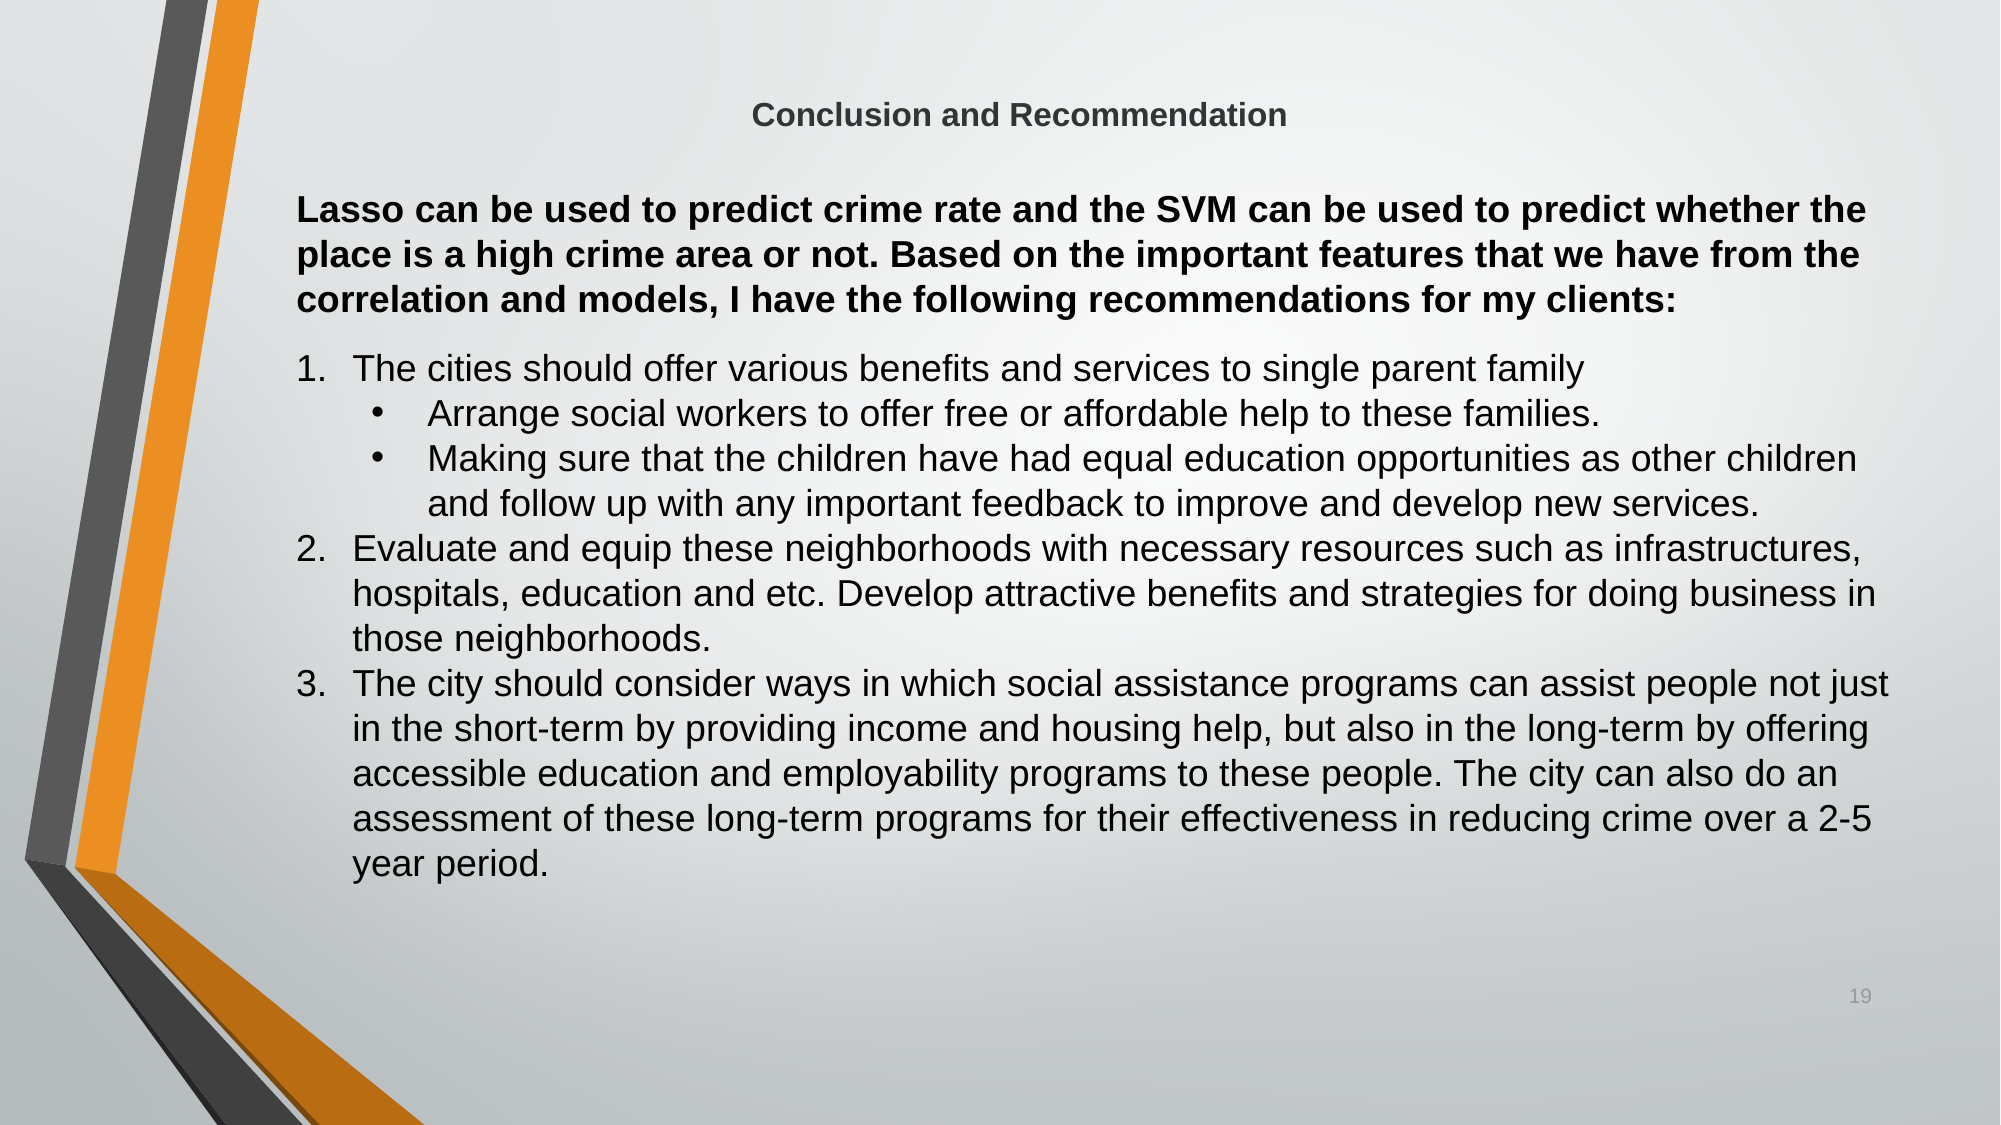

# Conclusion and Recommendation
Lasso can be used to predict crime rate and the SVM can be used to predict whether the place is a high crime area or not. Based on the important features that we have from the correlation and models, I have the following recommendations for my clients:
The cities should offer various benefits and services to single parent family
Arrange social workers to offer free or affordable help to these families.
Making sure that the children have had equal education opportunities as other children and follow up with any important feedback to improve and develop new services.
Evaluate and equip these neighborhoods with necessary resources such as infrastructures, hospitals, education and etc. Develop attractive benefits and strategies for doing business in those neighborhoods.
The city should consider ways in which social assistance programs can assist people not just in the short-term by providing income and housing help, but also in the long-term by offering accessible education and employability programs to these people. The city can also do an assessment of these long-term programs for their effectiveness in reducing crime over a 2-5 year period.

19